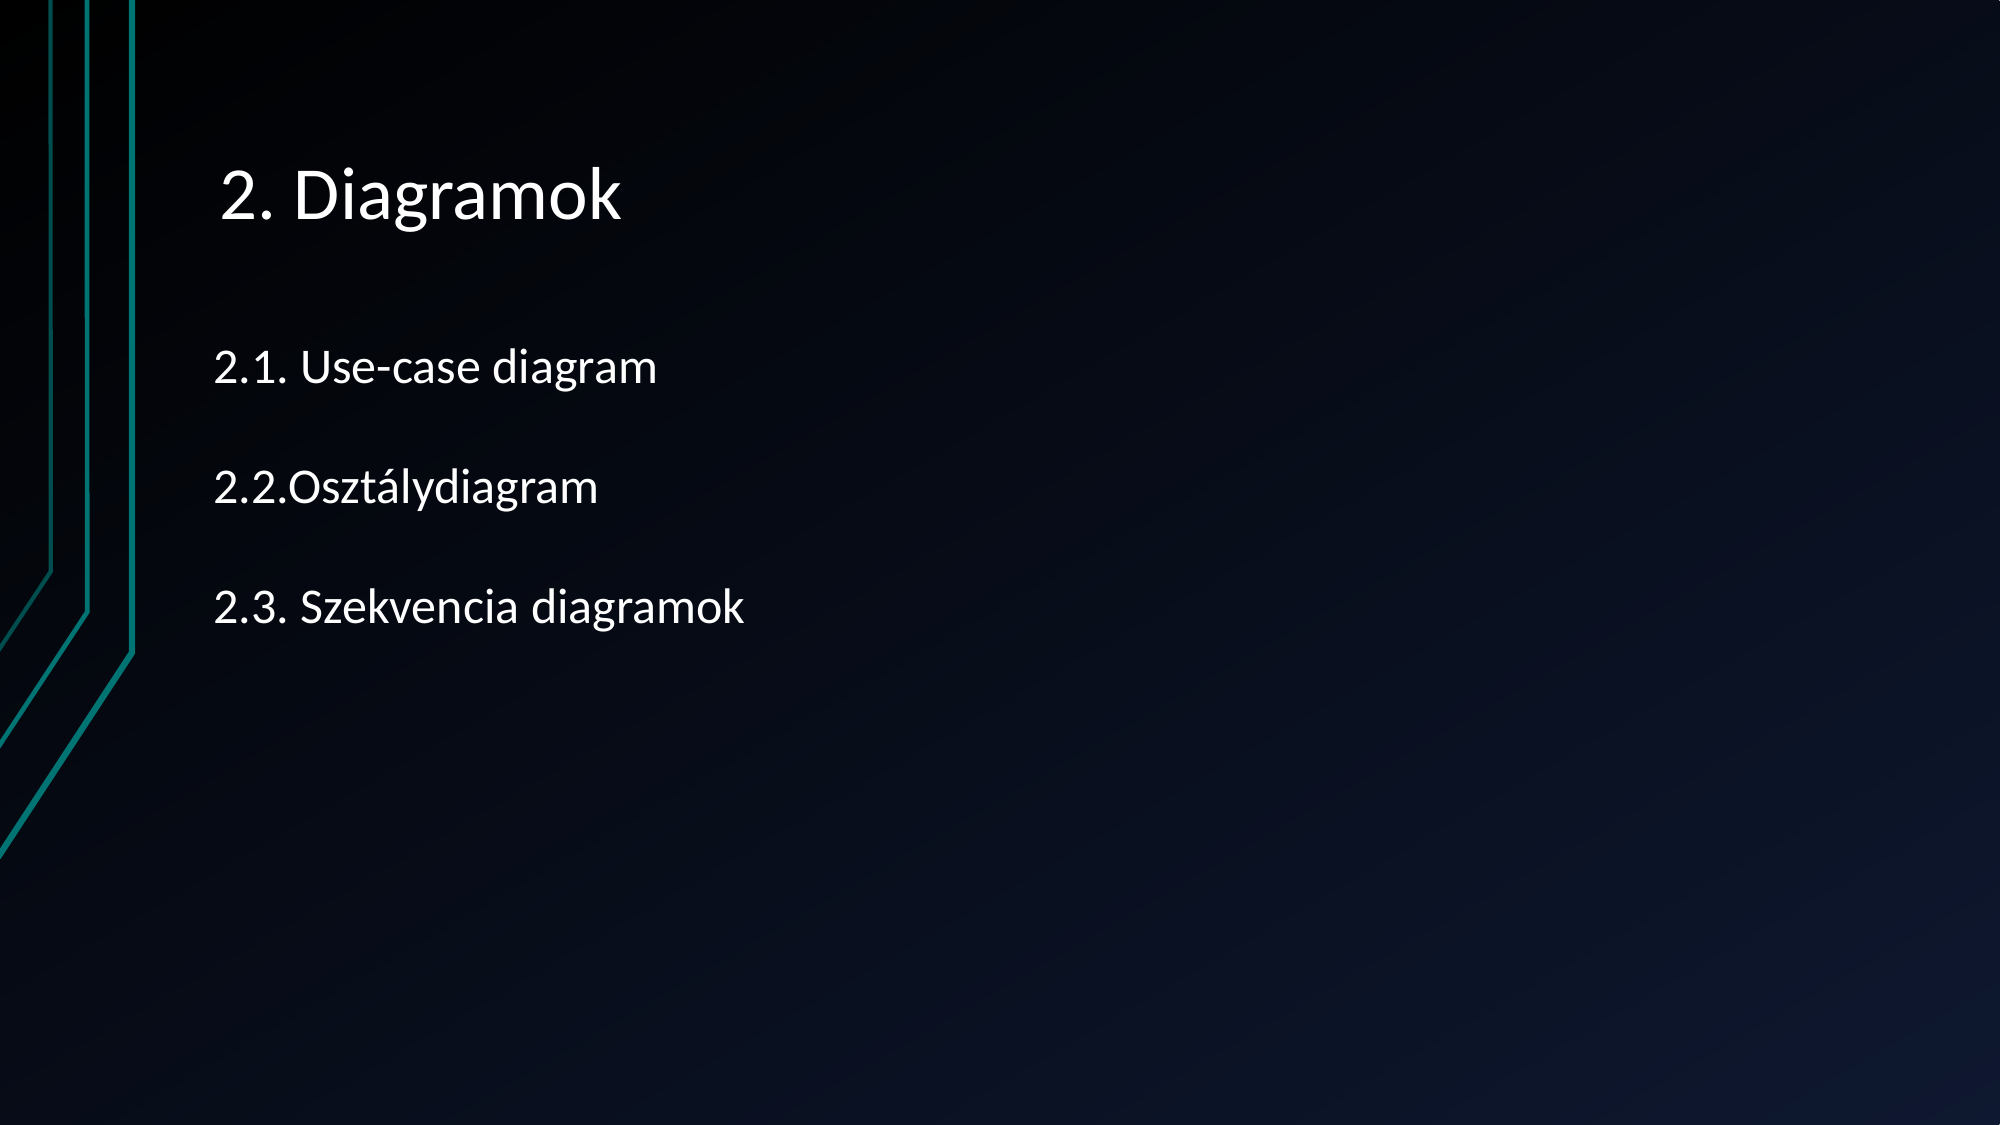

# 2. Diagramok
2.1. Use-case diagram

2.2.Osztálydiagram

2.3. Szekvencia diagramok